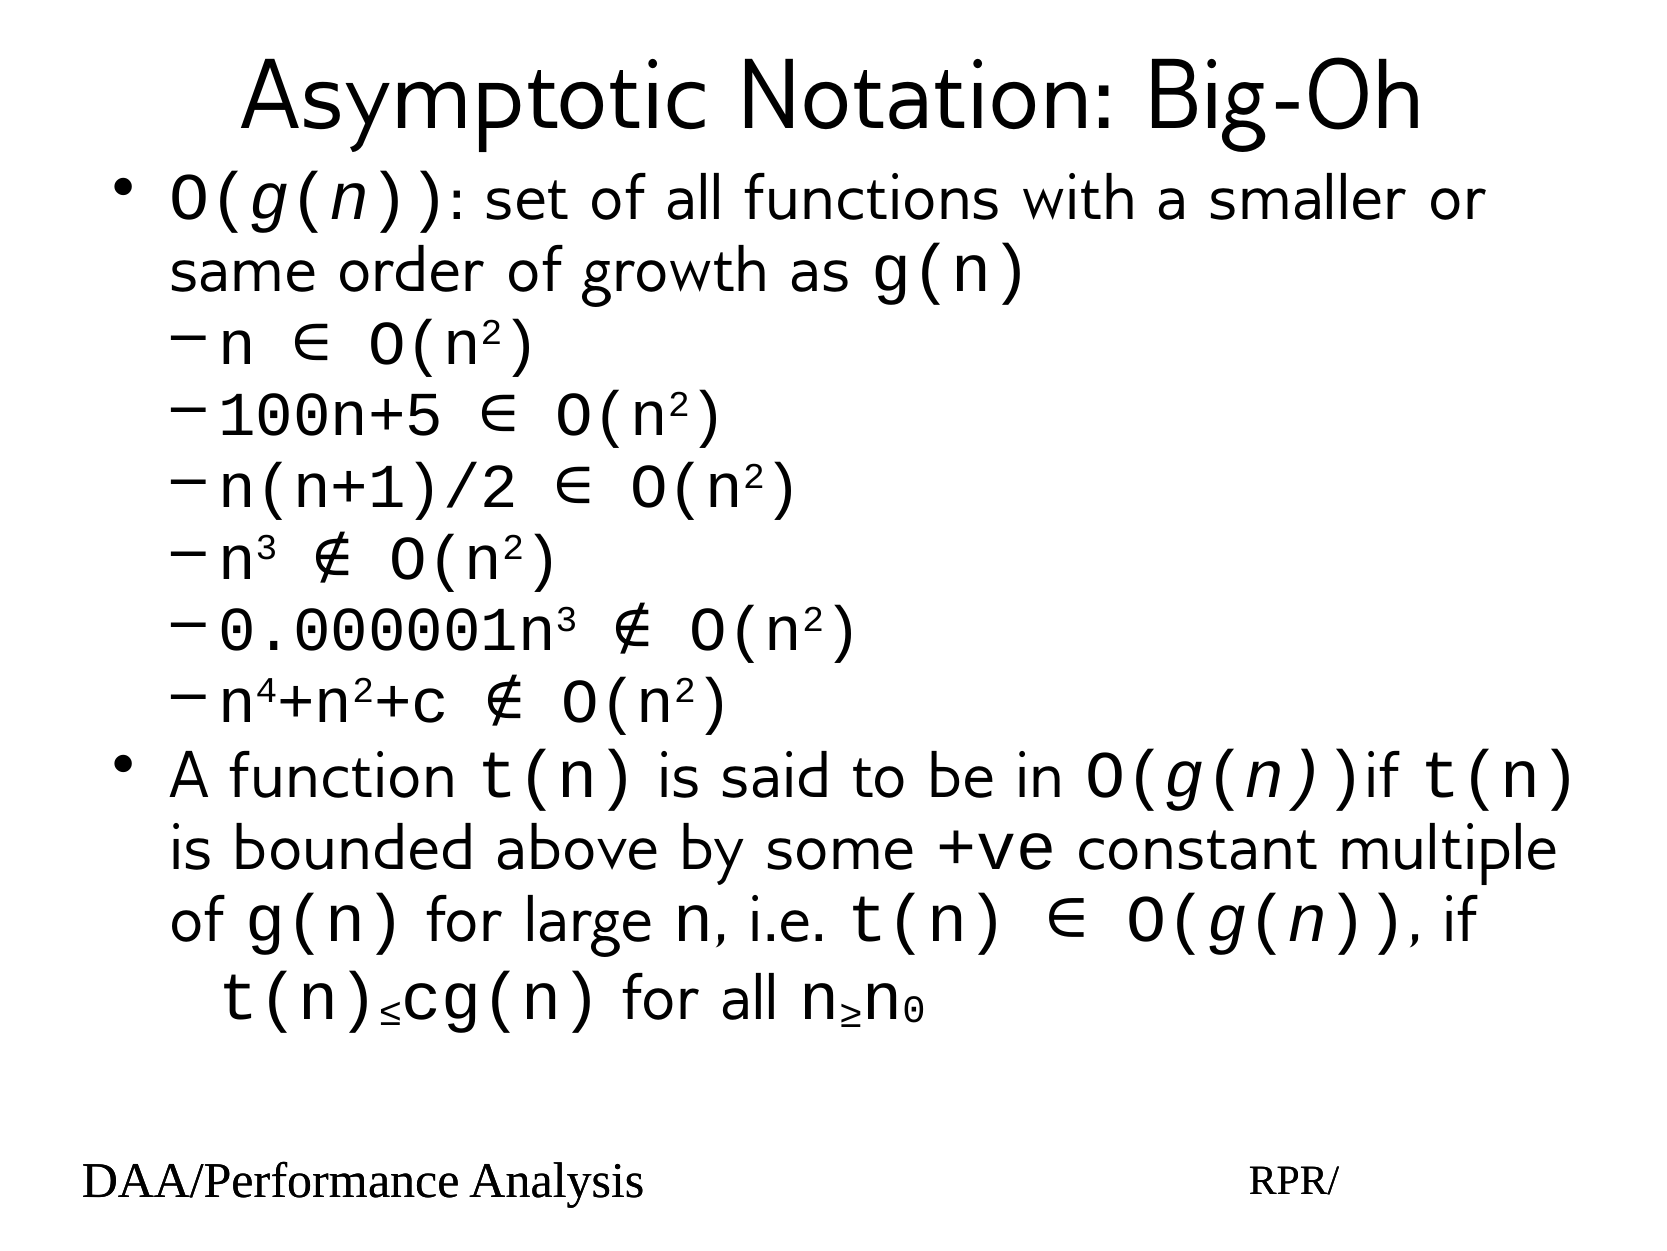

# Asymptotic Notation: Big-Oh
O(g(n)): set of all functions with a smaller or same order of growth as g(n)
n ∈ Ο(n2)
100n+5 ∈ Ο(n2)
n(n+1)/2 ∈ Ο(n2)
n3 ∉ Ο(n2)
0.000001n3 ∉ Ο(n2)
n4+n2+c ∉ Ο(n2)
A function t(n) is said to be in O(g(n))if t(n) is bounded above by some +ve constant multiple of g(n) for large n, i.e. t(n) ∈ O(g(n)), if
t(n)≤cg(n) for all n≥n0
DAA/Performance Analysis
RPR/
6